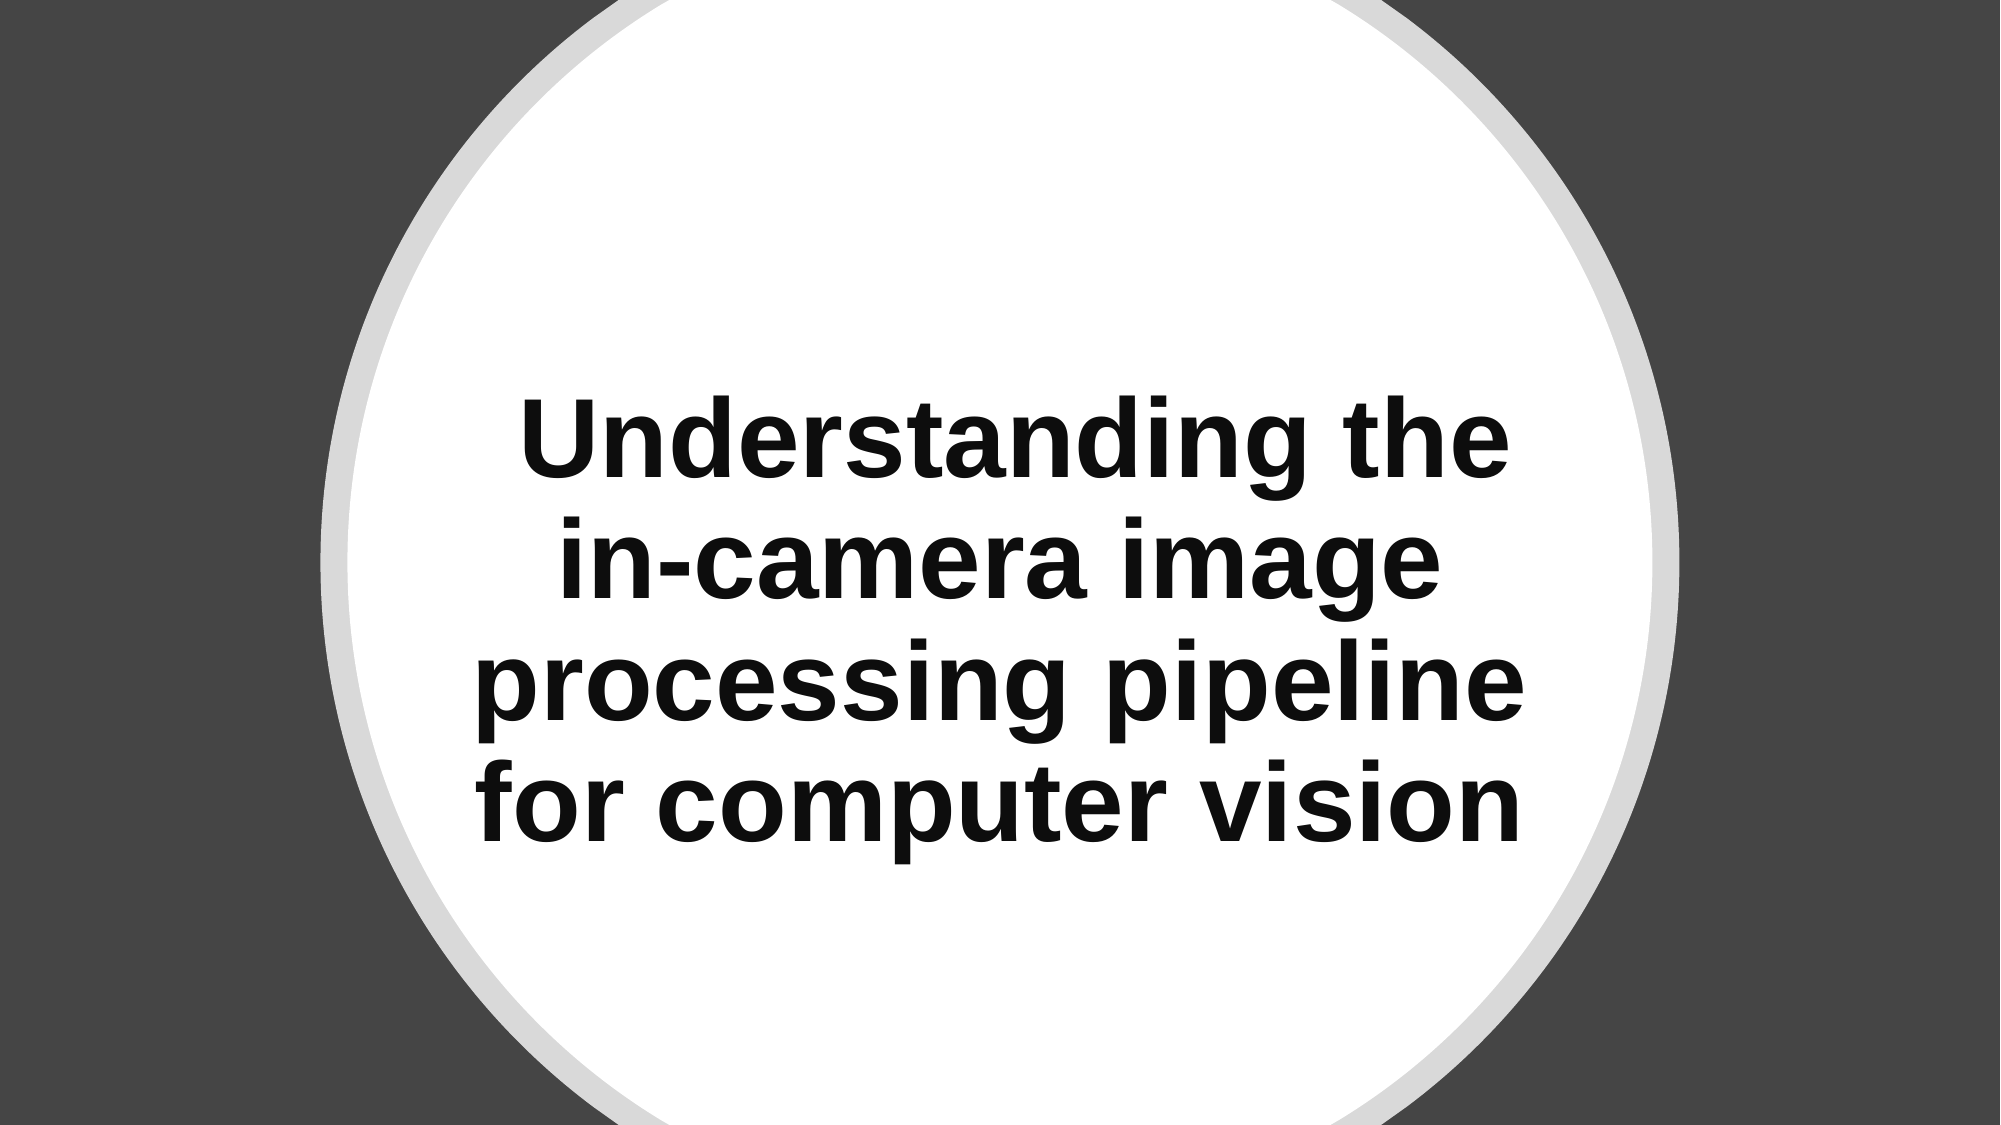

# Understanding the in-camera image processing pipeline for computer vision